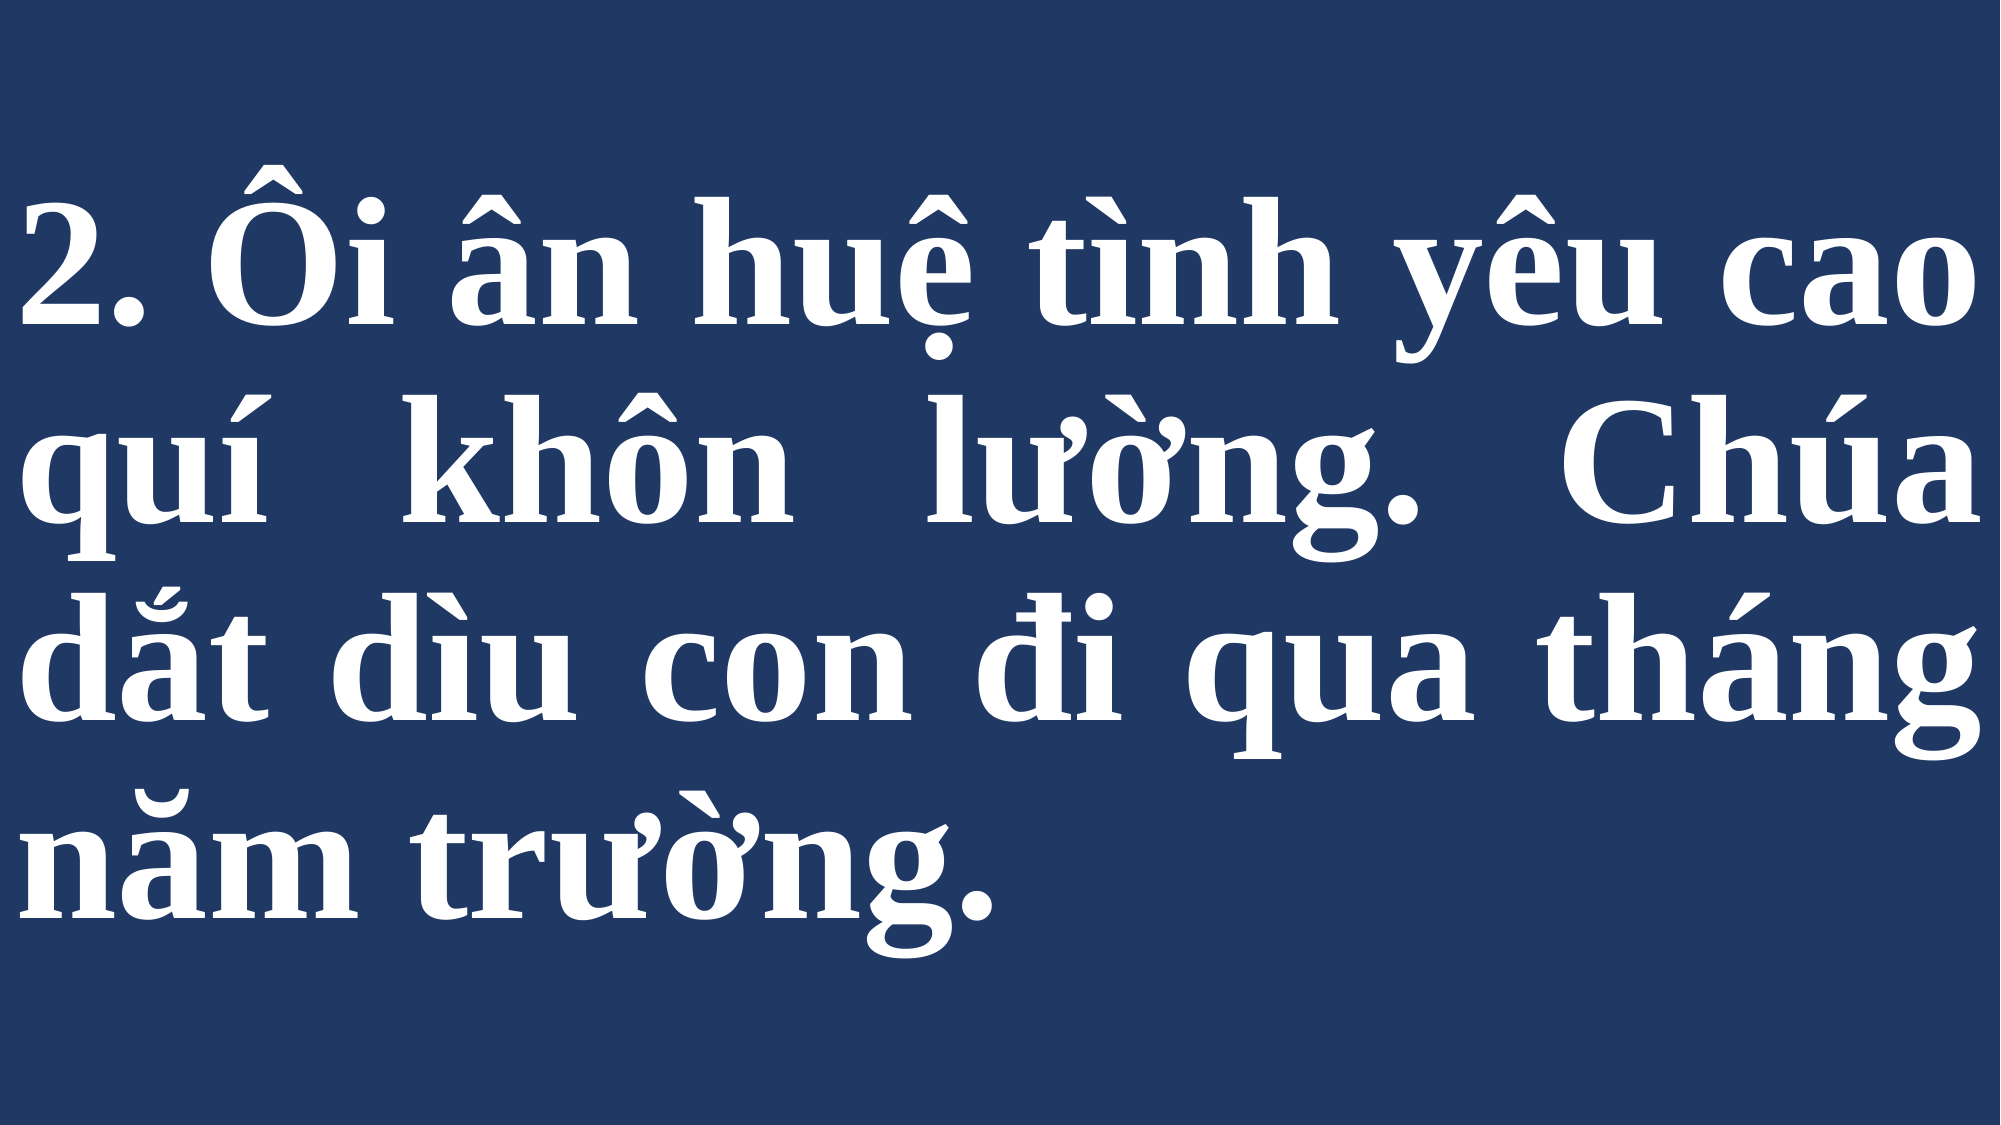

# 2. Ôi ân huệ tình yêu cao quí khôn lường. Chúa dắt dìu con đi qua tháng năm trường.